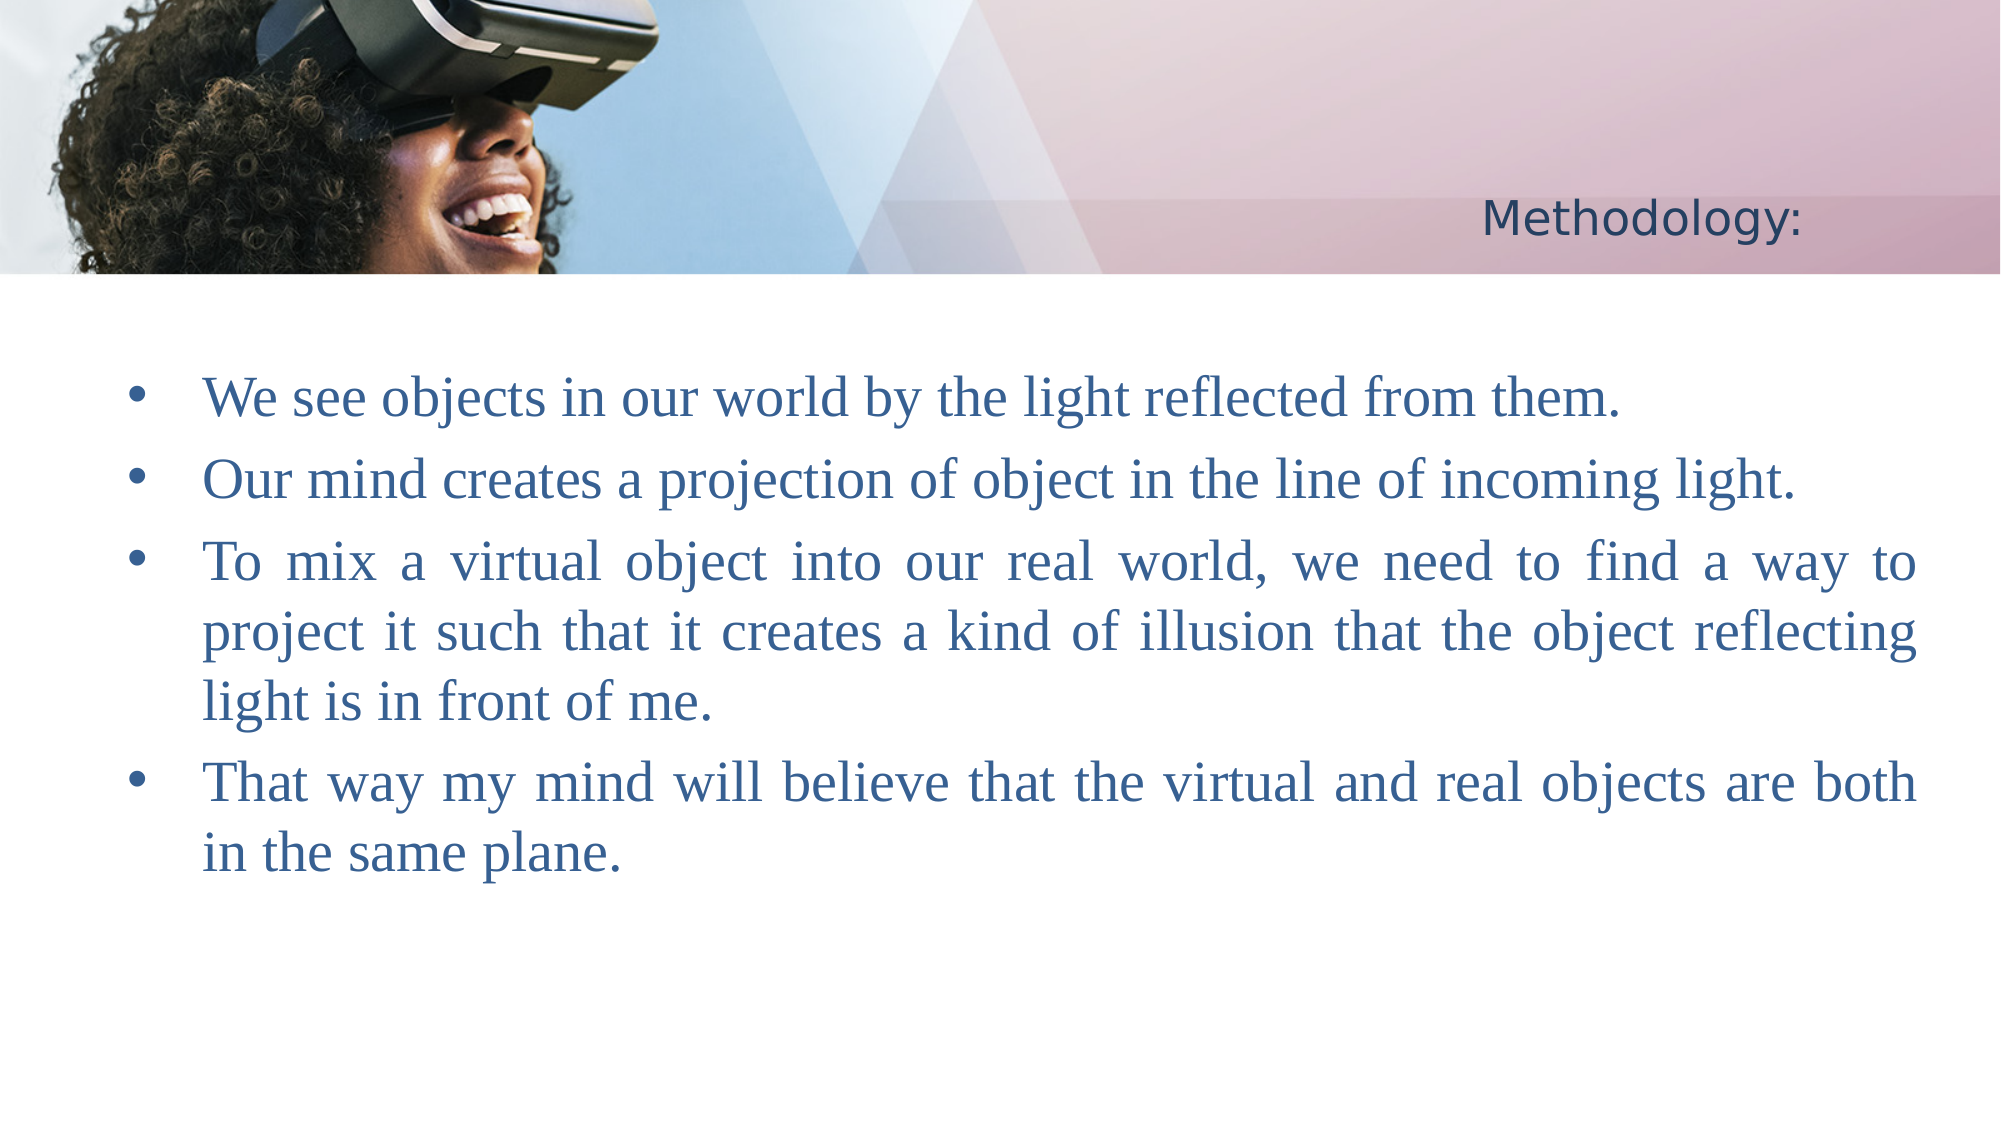

# Methodology:
We see objects in our world by the light reflected from them.
Our mind creates a projection of object in the line of incoming light.
To mix a virtual object into our real world, we need to find a way to project it such that it creates a kind of illusion that the object reflecting light is in front of me.
That way my mind will believe that the virtual and real objects are both in the same plane.